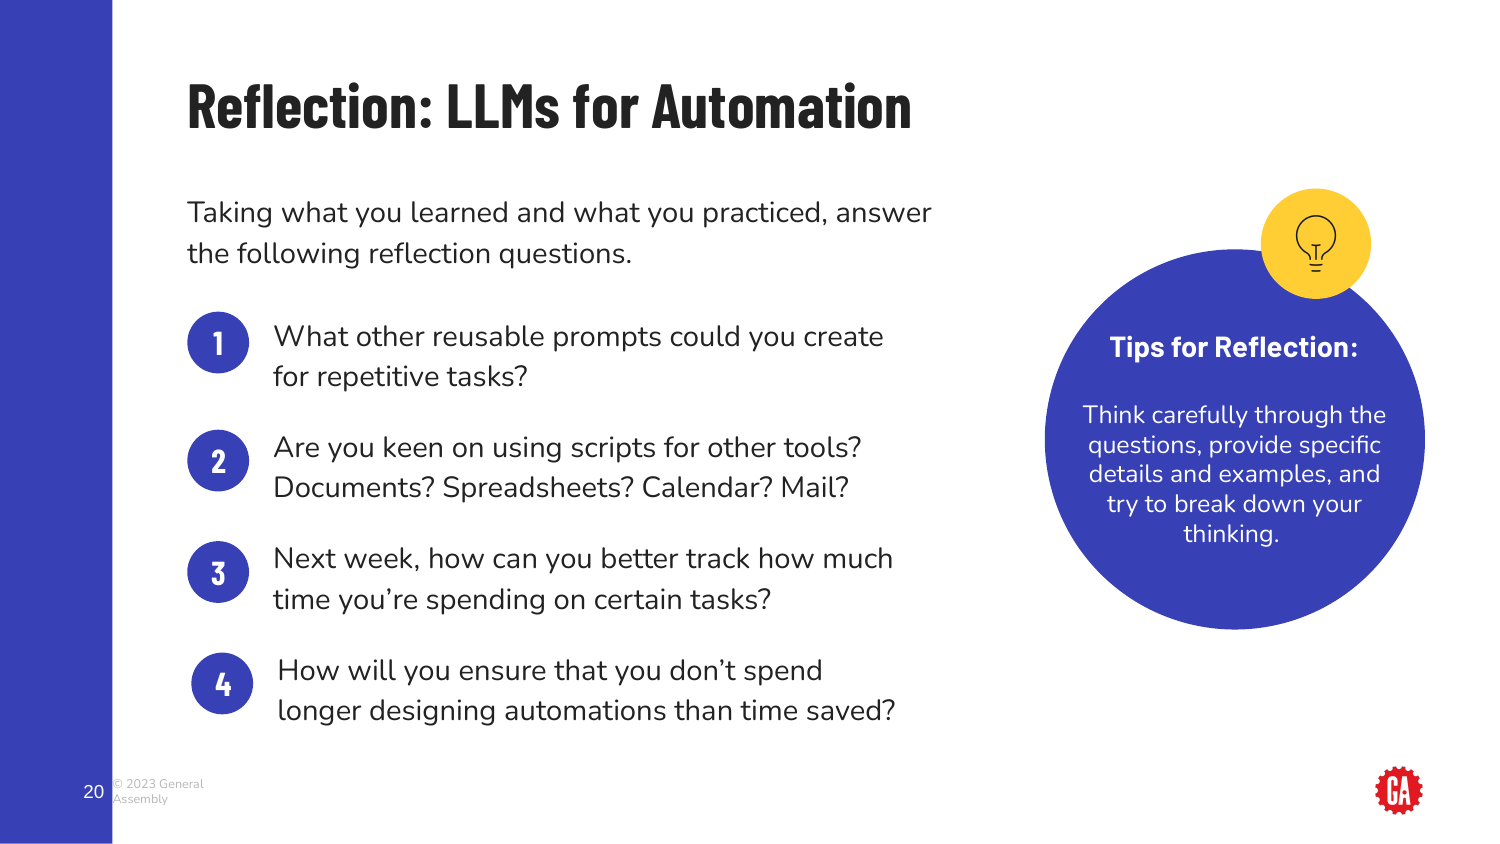

# Reflection: LLMs for Automation
1
What other reusable prompts could you create for repetitive tasks?
Are you keen on using scripts for other tools? Documents? Spreadsheets? Calendar? Mail?
2
Next week, how can you better track how much time you’re spending on certain tasks?
3
How will you ensure that you don’t spend longer designing automations than time saved?
4
20